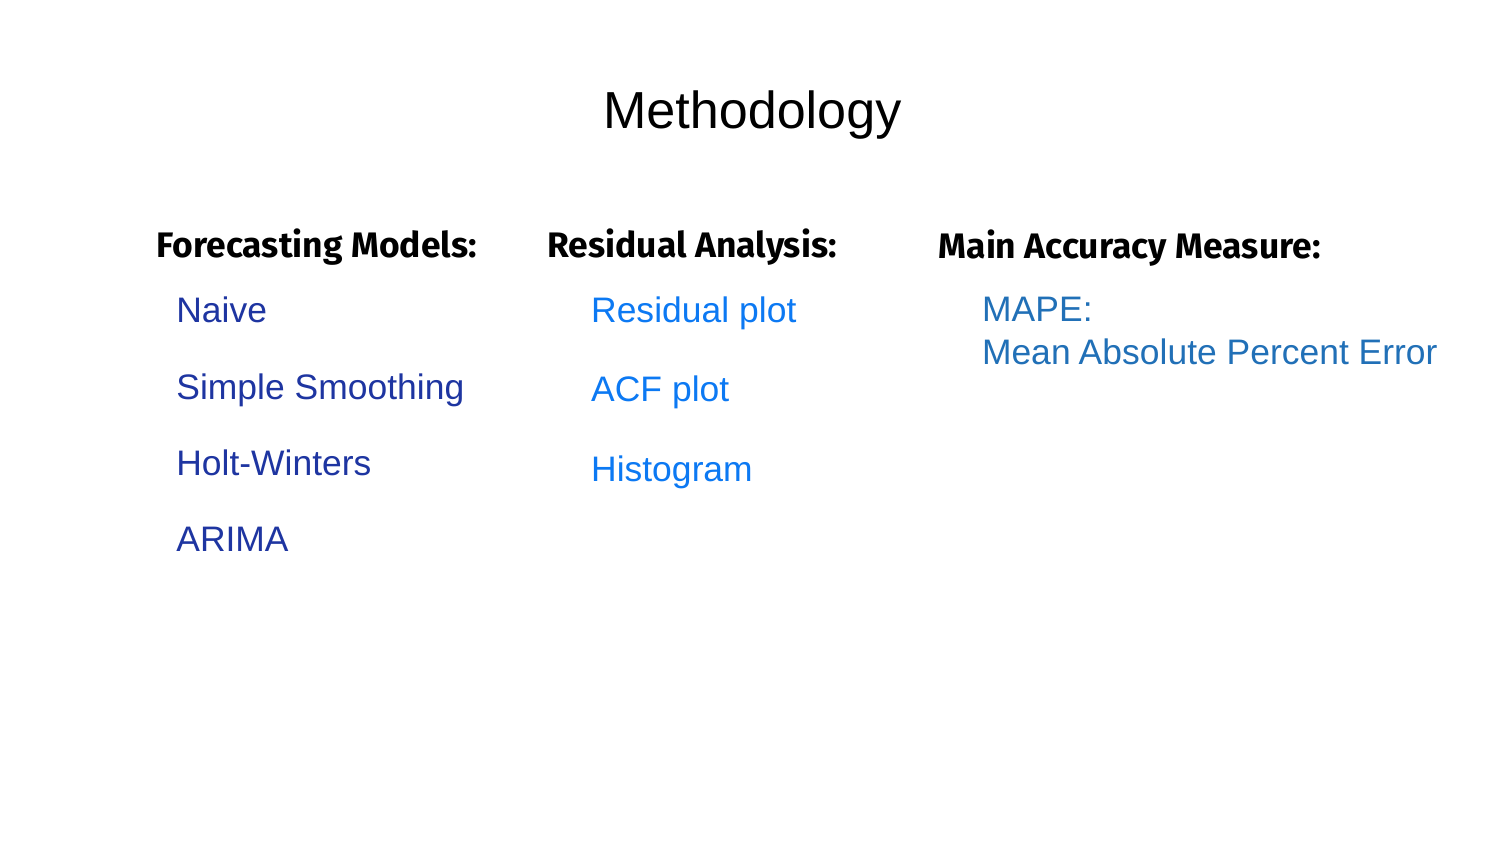

# Methodology
Forecasting Models:
Residual Analysis:
Main Accuracy Measure:
MAPE:
Mean Absolute Percent Error
Residual plot
Naive
ACF plot
Simple Smoothing
Histogram
Holt-Winters
ARIMA